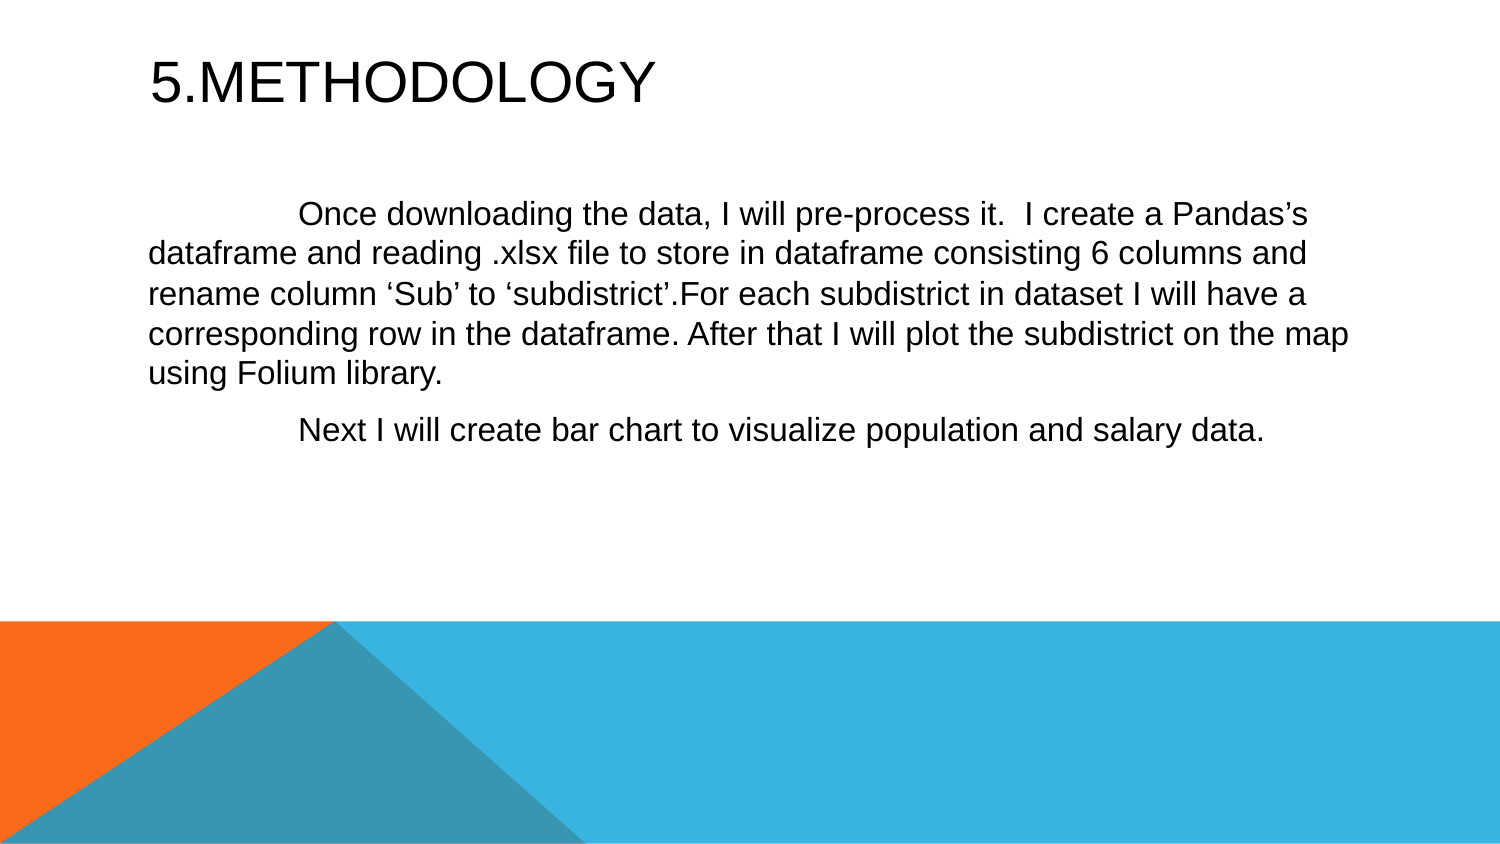

# 5.Methodology
 	Once downloading the data, I will pre-process it.  I create a Pandas’s dataframe and reading .xlsx file to store in dataframe consisting 6 columns and rename column ‘Sub’ to ‘subdistrict’.For each subdistrict in dataset I will have a corresponding row in the dataframe. After that I will plot the subdistrict on the map using Folium library.
	Next I will create bar chart to visualize population and salary data.